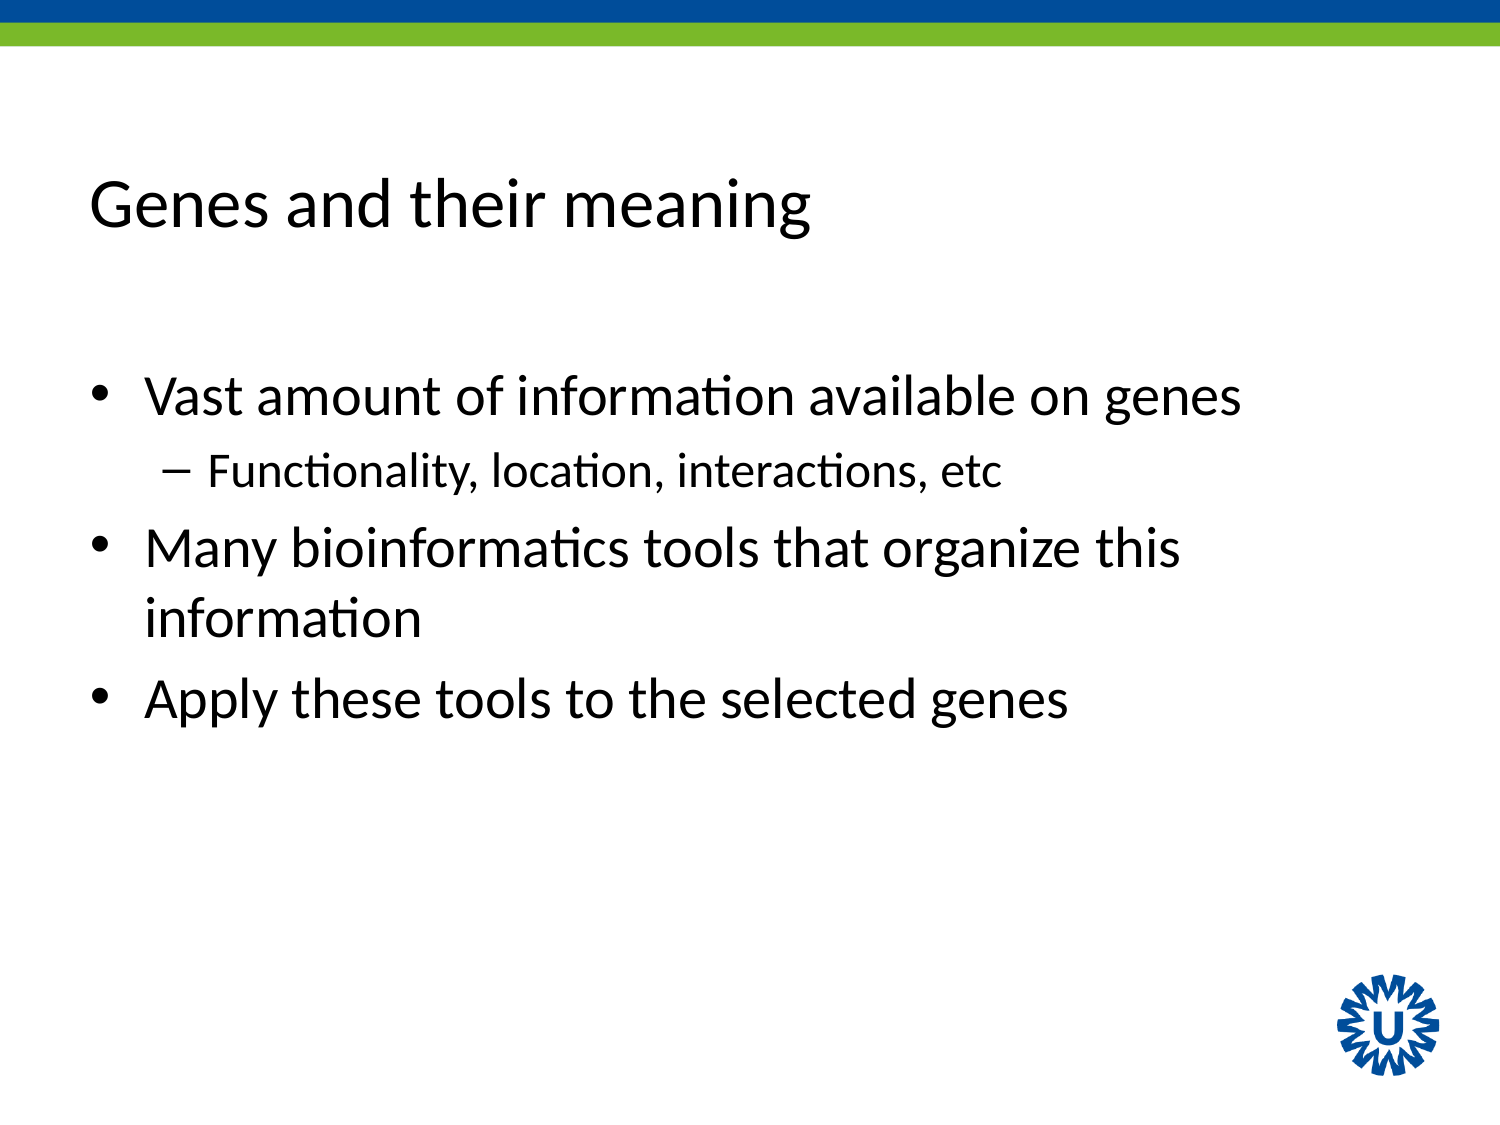

# Genes and their meaning
Vast amount of information available on genes
Functionality, location, interactions, etc
Many bioinformatics tools that organize this information
Apply these tools to the selected genes